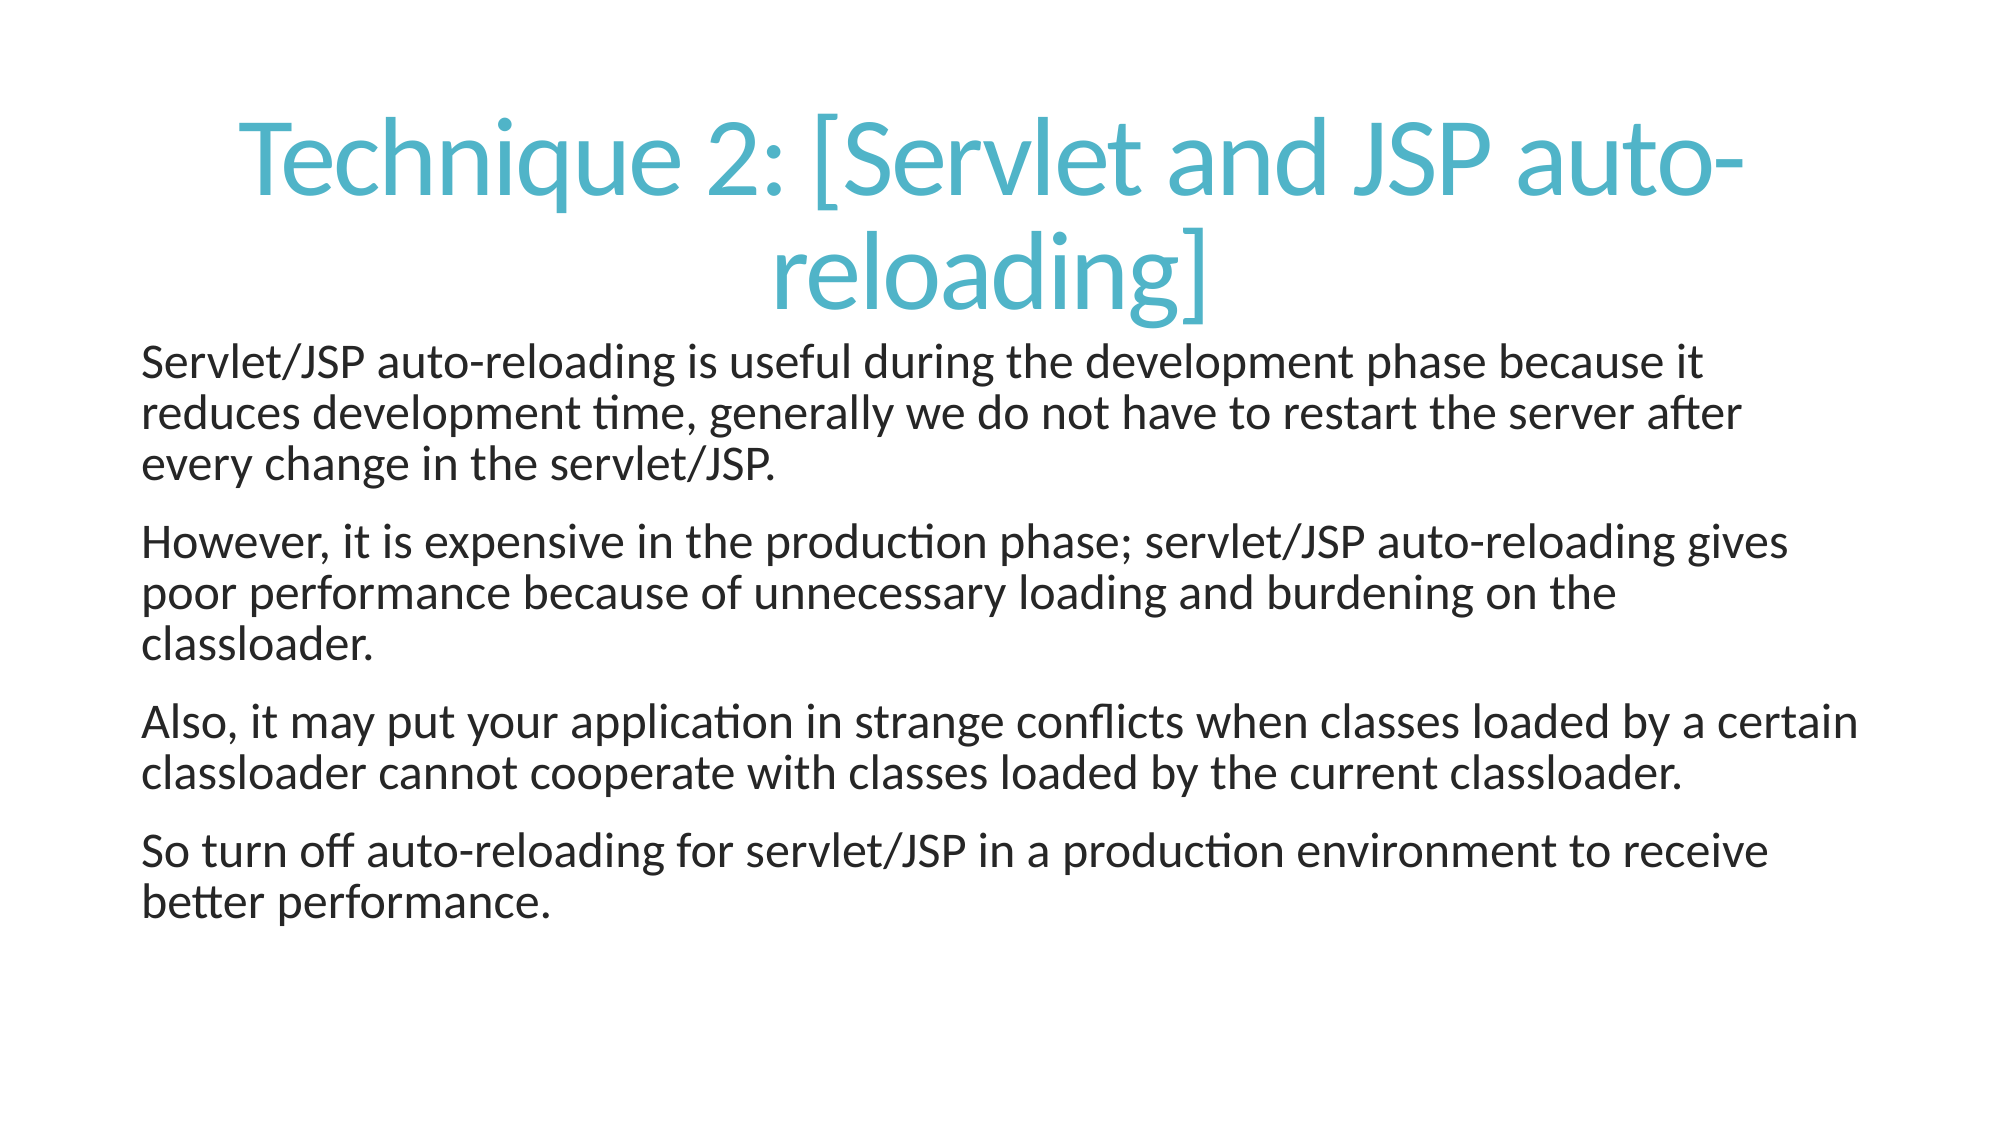

# Technique 2: [Servlet and JSP auto-reloading]
Servlet/JSP auto-reloading is useful during the development phase because it reduces development time, generally we do not have to restart the server after every change in the servlet/JSP.
However, it is expensive in the production phase; servlet/JSP auto-reloading gives poor performance because of unnecessary loading and burdening on the classloader.
Also, it may put your application in strange conflicts when classes loaded by a certain classloader cannot cooperate with classes loaded by the current classloader.
So turn off auto-reloading for servlet/JSP in a production environment to receive better performance.